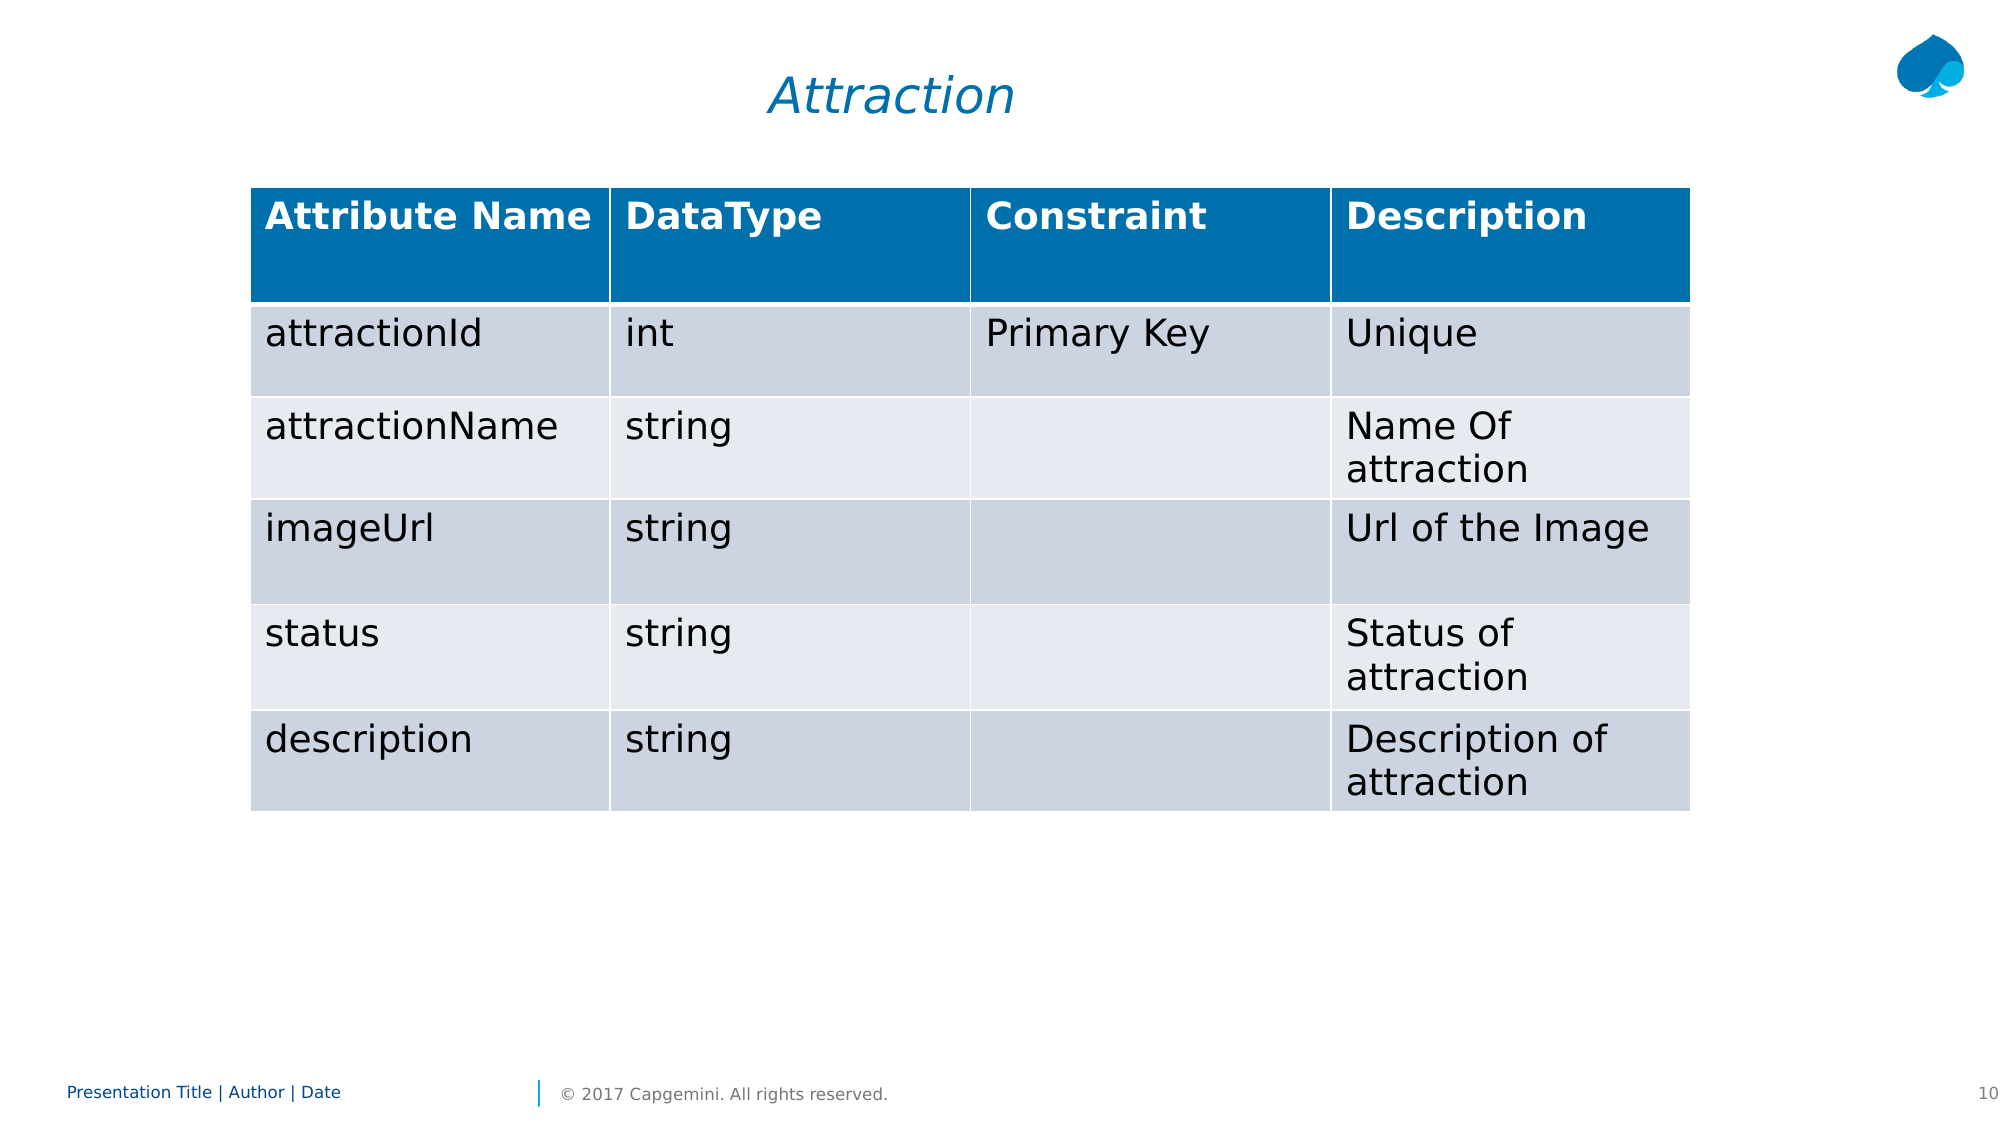

# Attraction
| Attribute Name | DataType | Constraint | Description |
| --- | --- | --- | --- |
| attractionId | int | Primary Key | Unique |
| attractionName | string |  | Name Of attraction |
| imageUrl | string |  | Url of the Image |
| status | string |  | Status of attraction |
| description | string |  | Description of attraction |